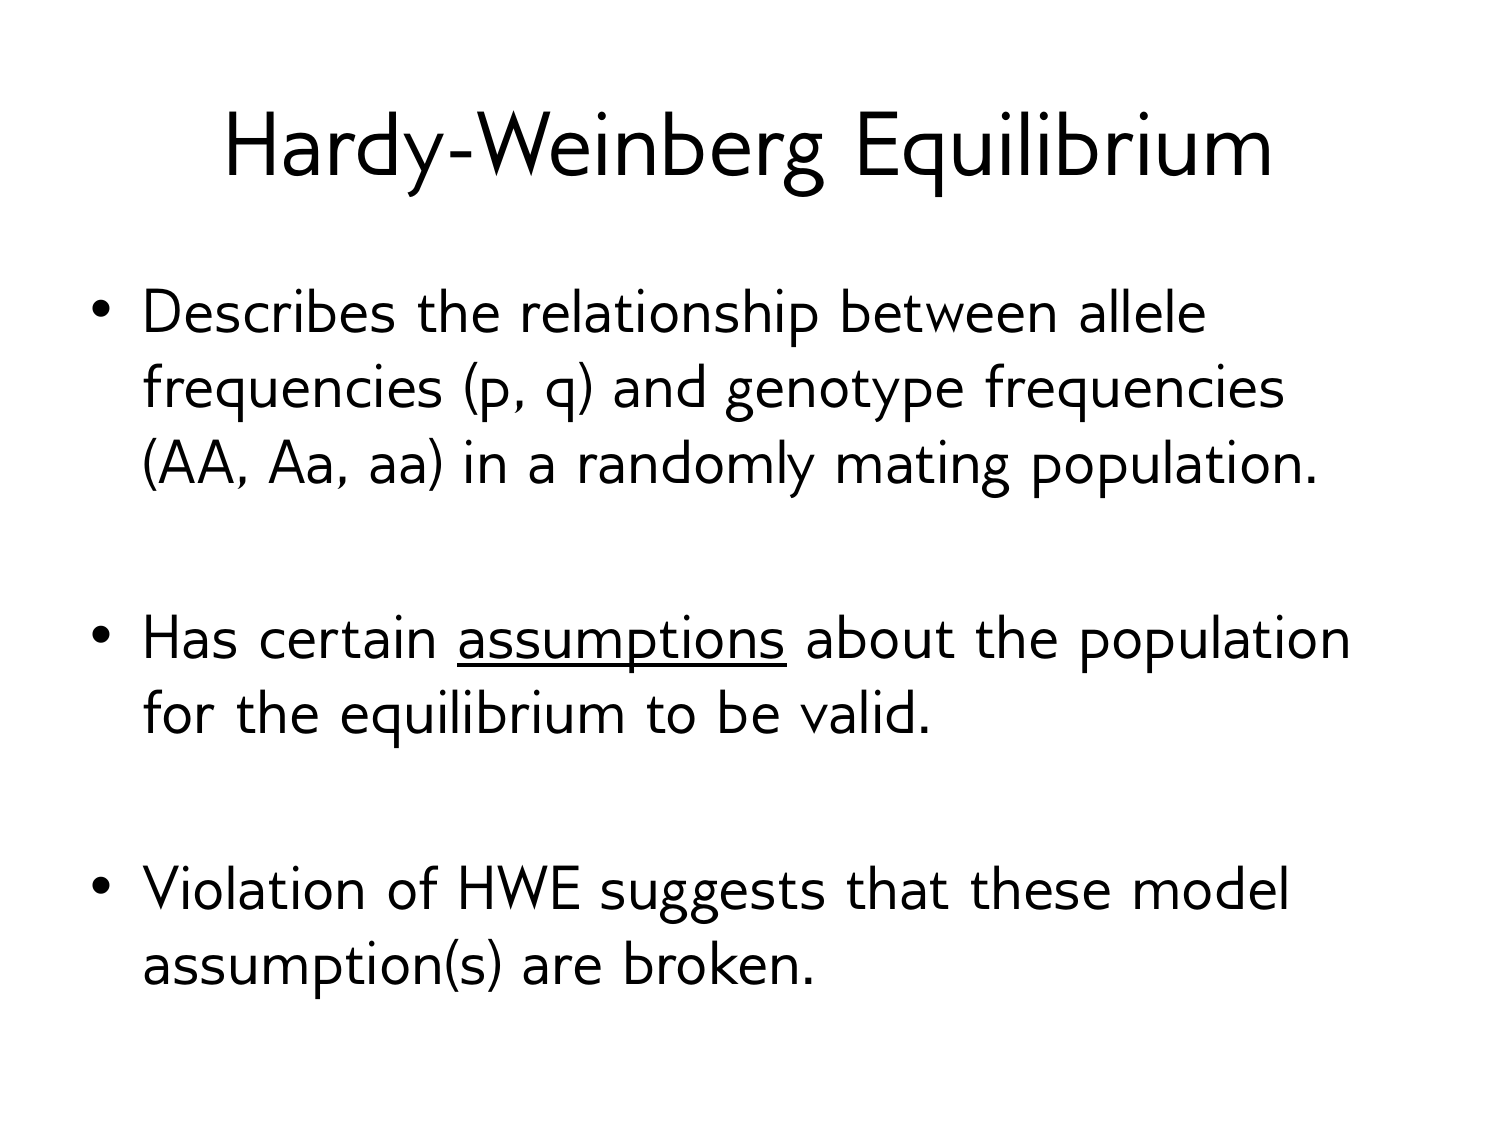

# Hardy-Weinberg Equilibrium
Describes the relationship between allele frequencies (p, q) and genotype frequencies (AA, Aa, aa) in a randomly mating population.

Has certain assumptions about the population for the equilibrium to be valid.

Violation of HWE suggests that these model assumption(s) are broken.